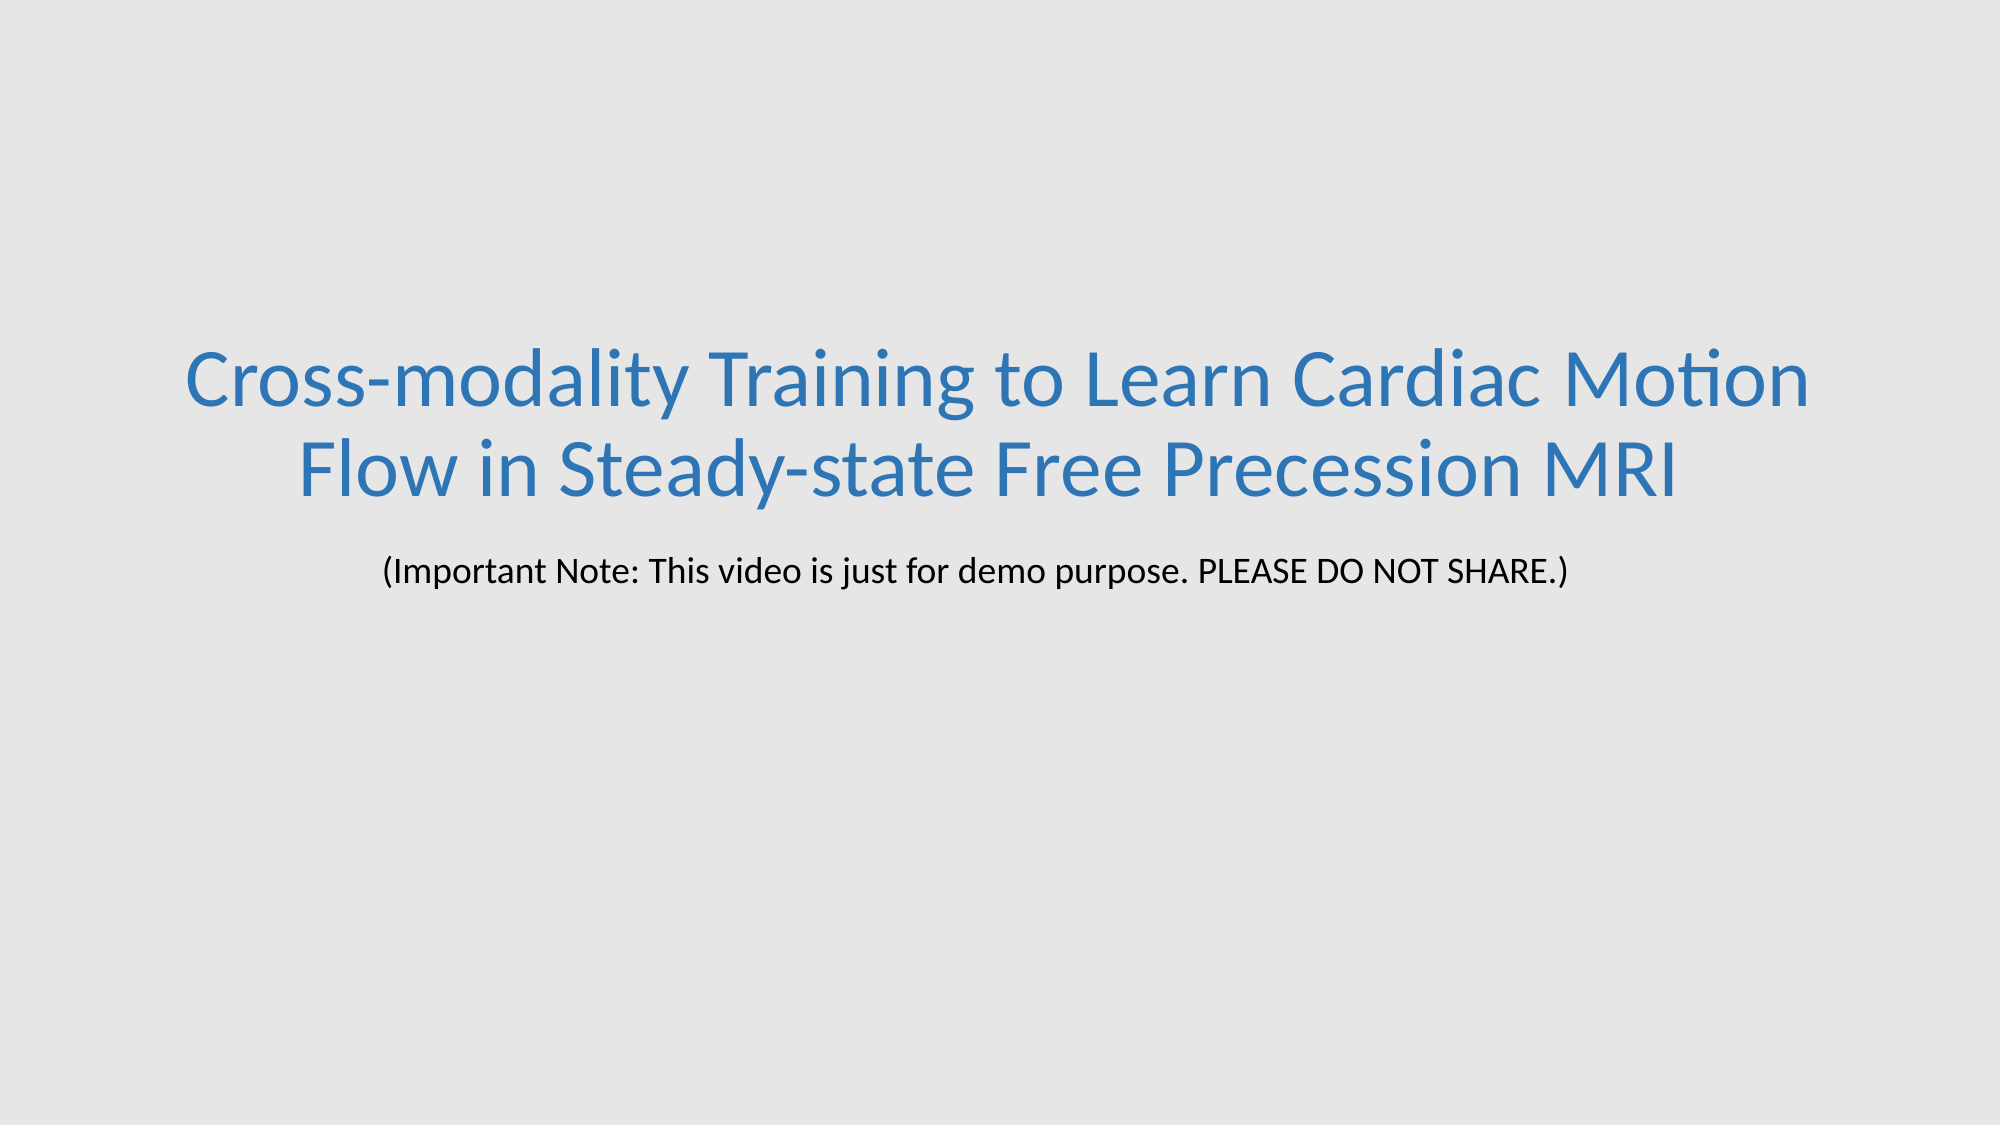

# Cross-modality Training to Learn Cardiac Motion Flow in Steady-state Free Precession MRI
(Important Note: This video is just for demo purpose. PLEASE DO NOT SHARE.)